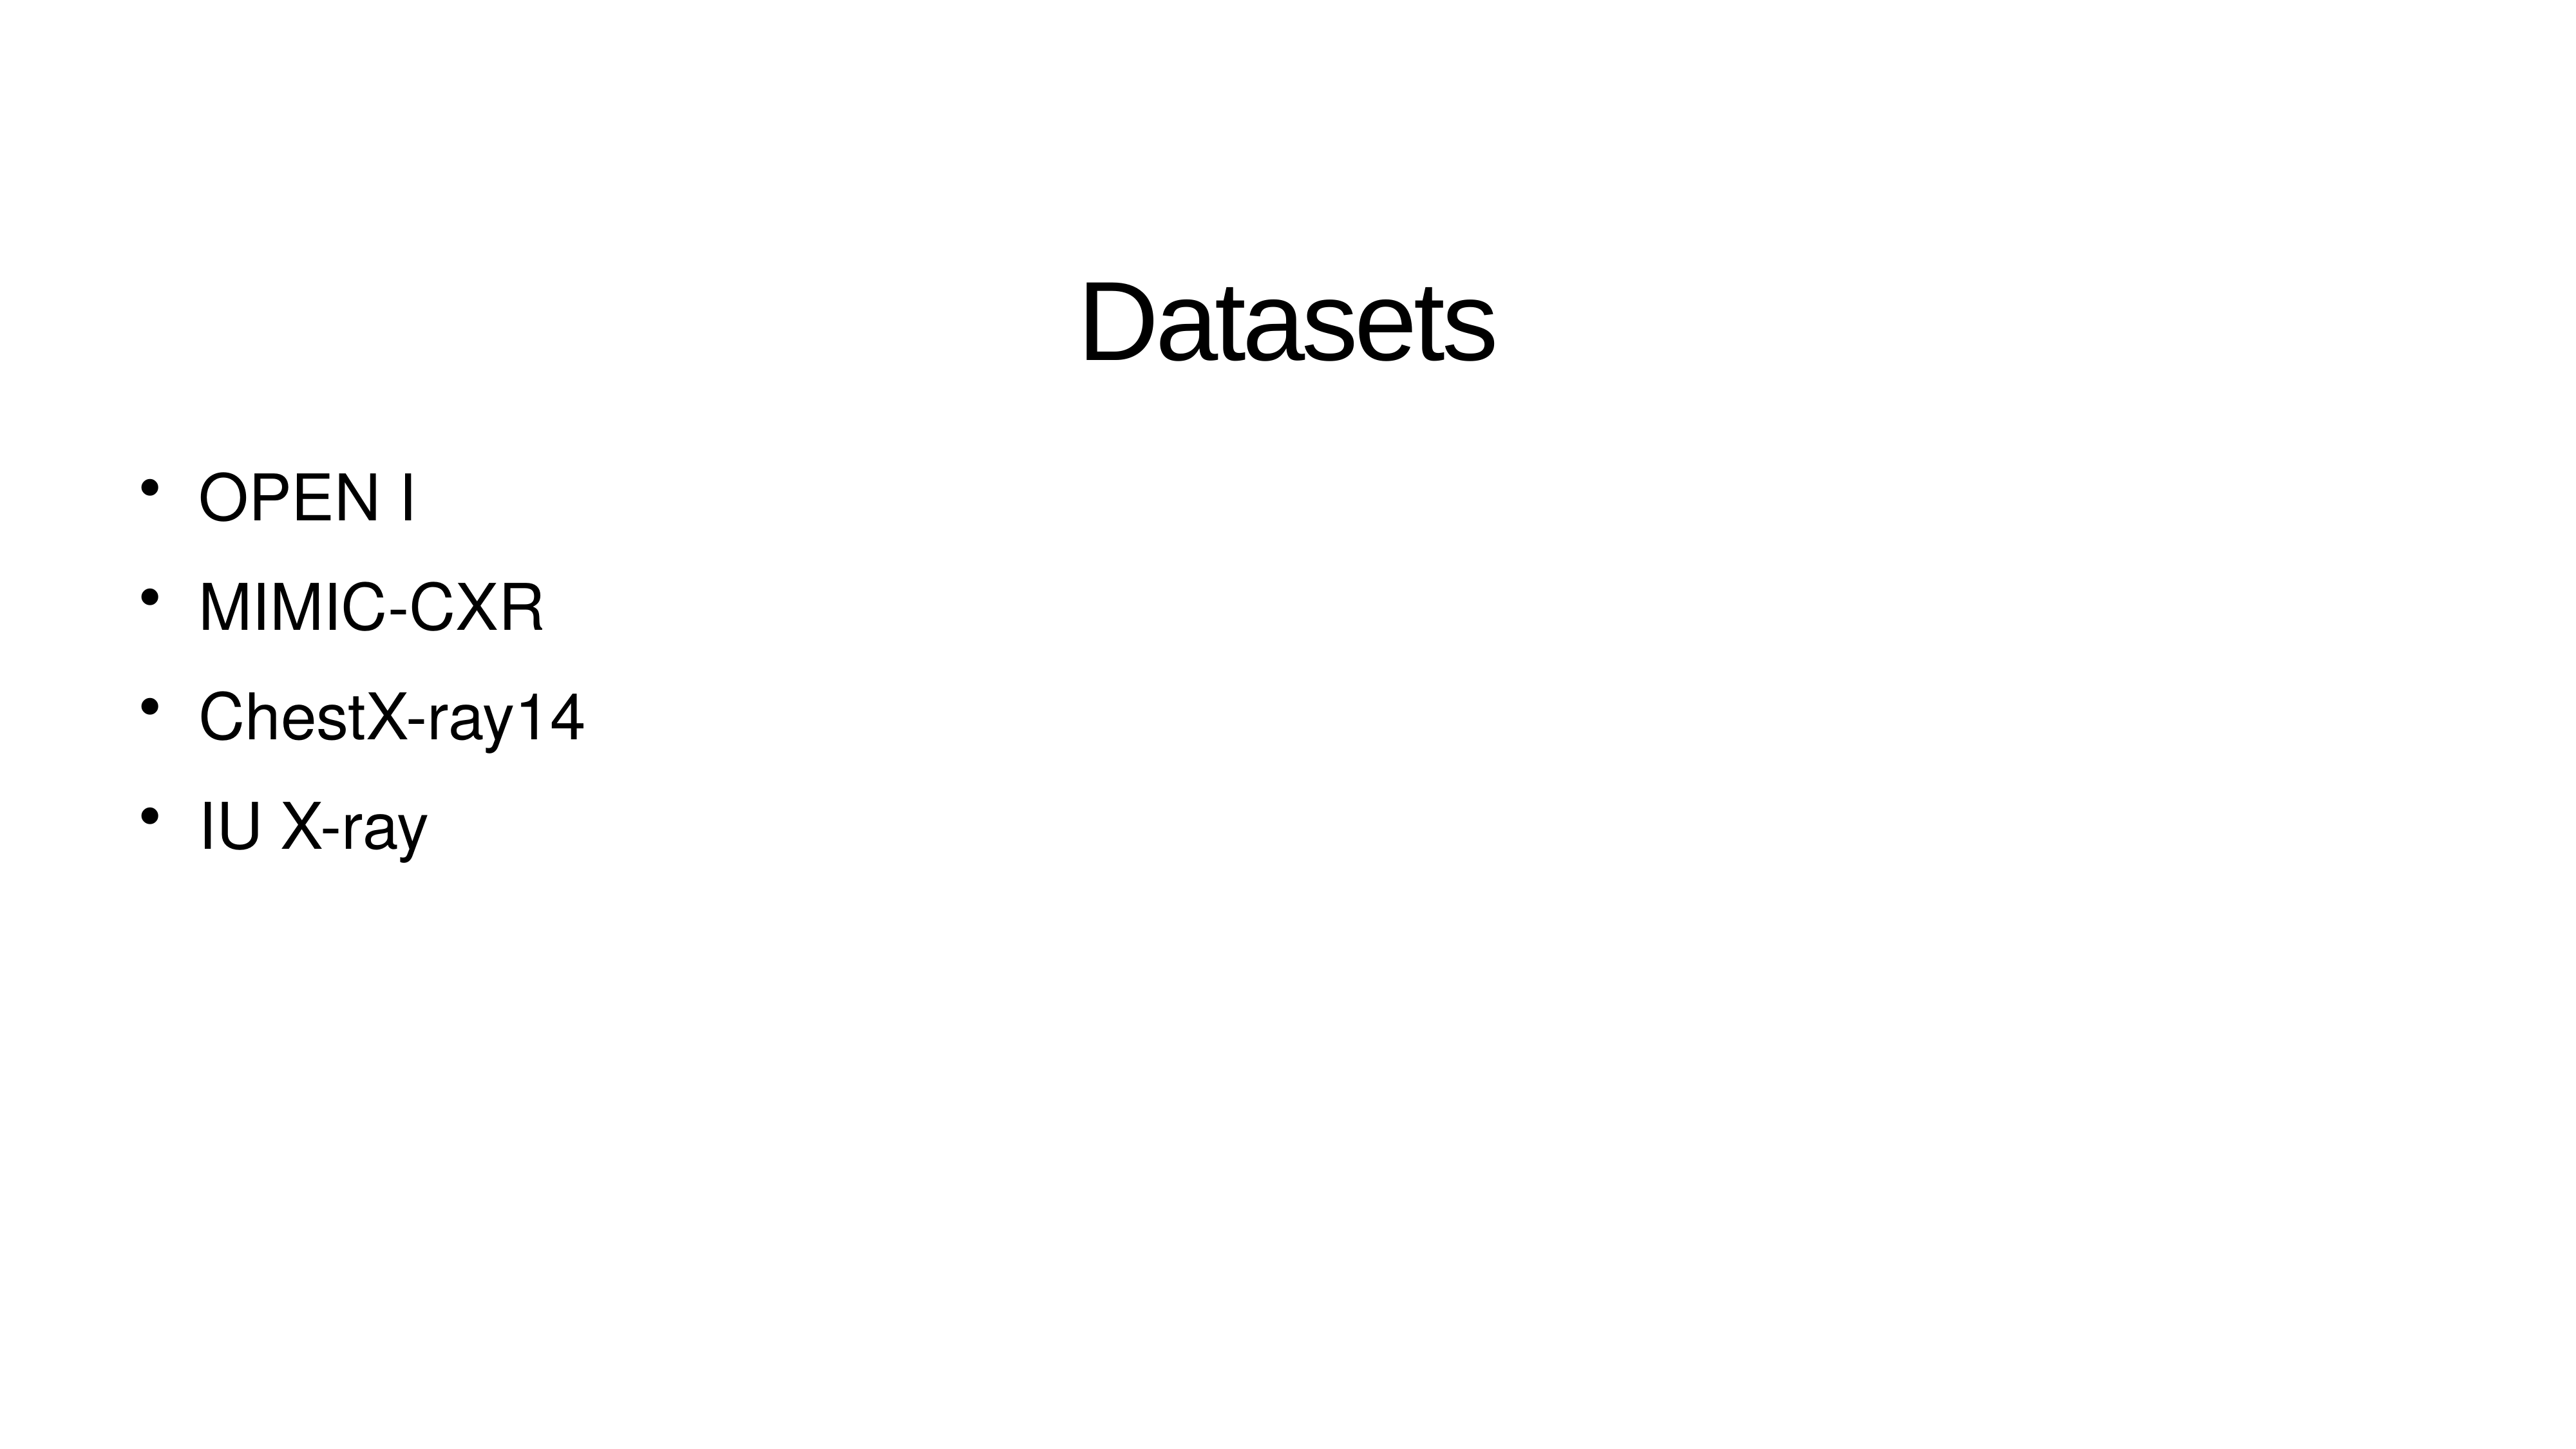

# Datasets
OPEN I
MIMIC-CXR
ChestX-ray14
IU X-ray